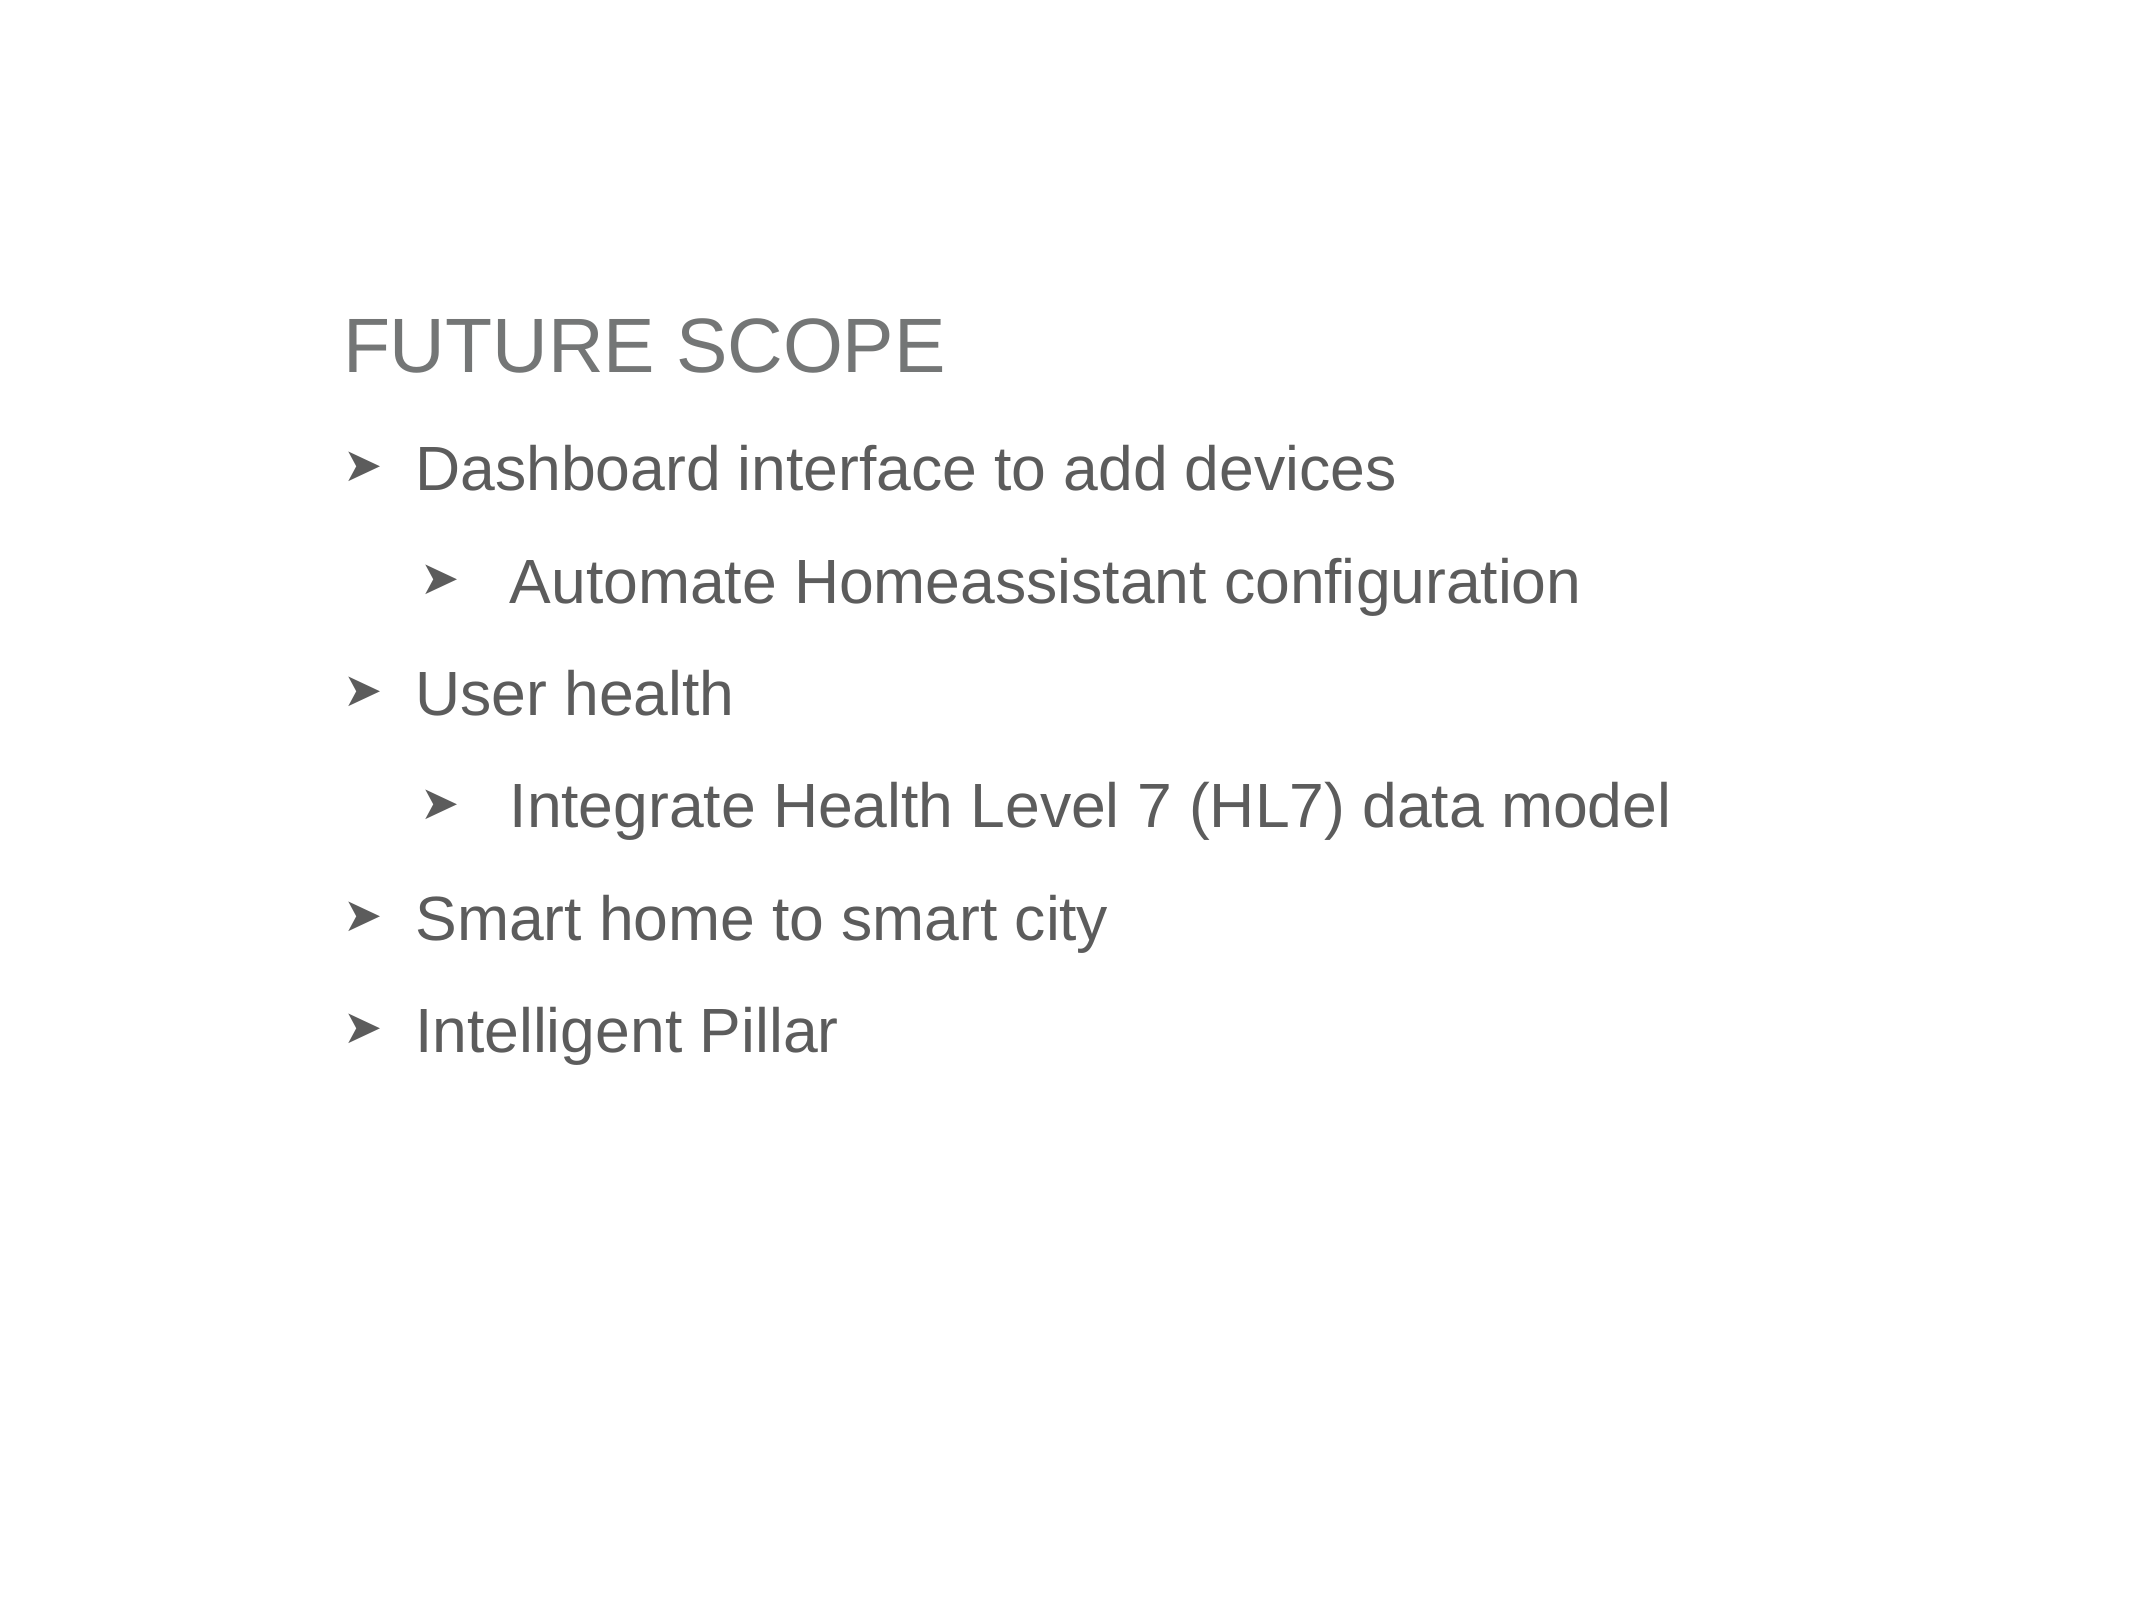

# Future SCope

Dashboard interface to add devices
 Automate Homeassistant configuration
User health
 Integrate Health Level 7 (HL7) data model
Smart home to smart city
Intelligent Pillar